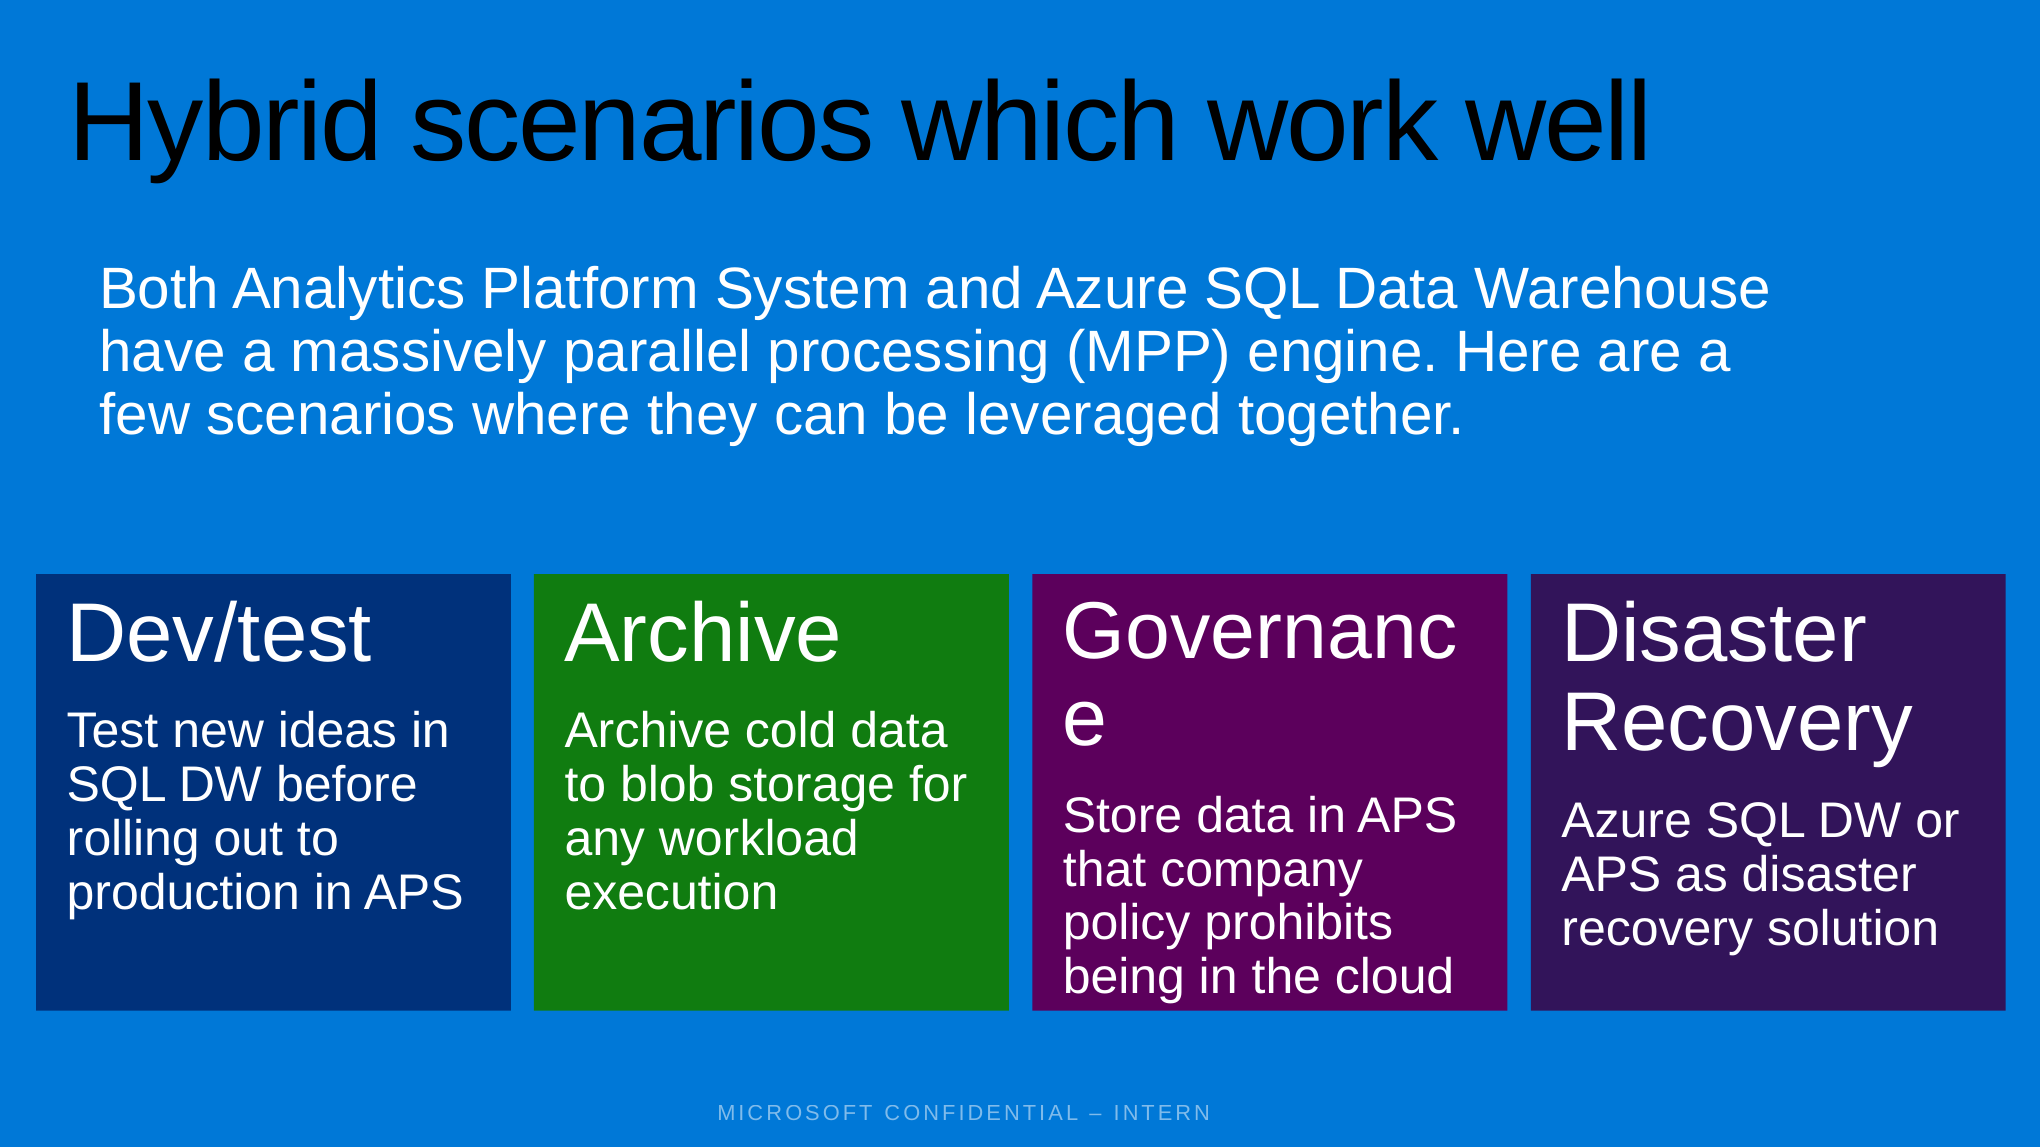

# Hybrid scenarios which work well
Both Analytics Platform System and Azure SQL Data Warehouse have a massively parallel processing (MPP) engine. Here are a few scenarios where they can be leveraged together.
Dev/test
Test new ideas in SQL DW before rolling out to production in APS

Archive
Archive cold data to blob storage for any workload execution
Governance
Store data in APS that company policy prohibits being in the cloud

Disaster
Recovery
Azure SQL DW or APS as disaster recovery solution